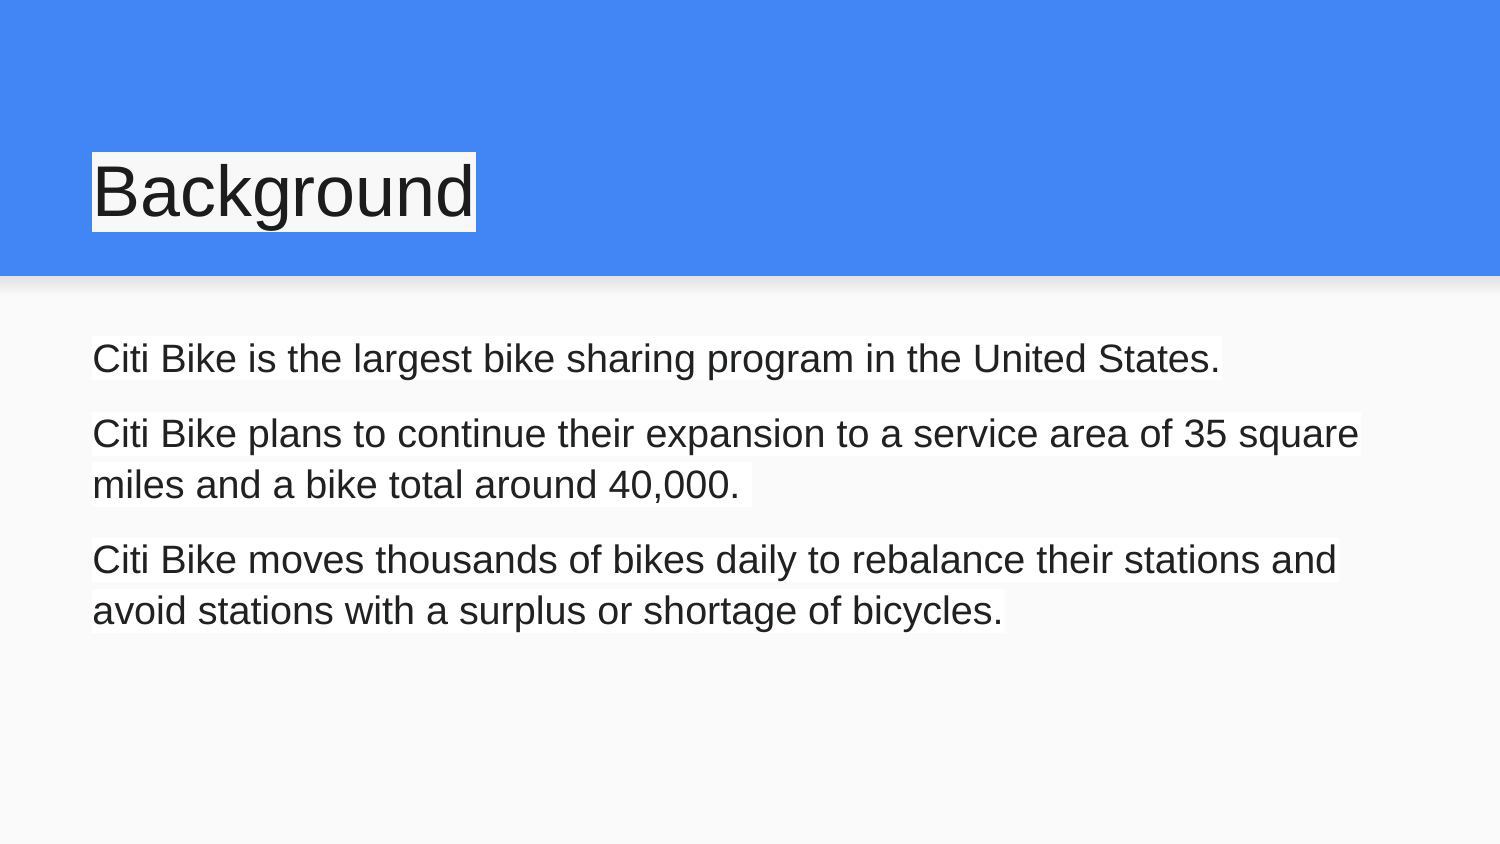

# Background
Citi Bike is the largest bike sharing program in the United States.
Citi Bike plans to continue their expansion to a service area of 35 square miles and a bike total around 40,000.
Citi Bike moves thousands of bikes daily to rebalance their stations and avoid stations with a surplus or shortage of bicycles.